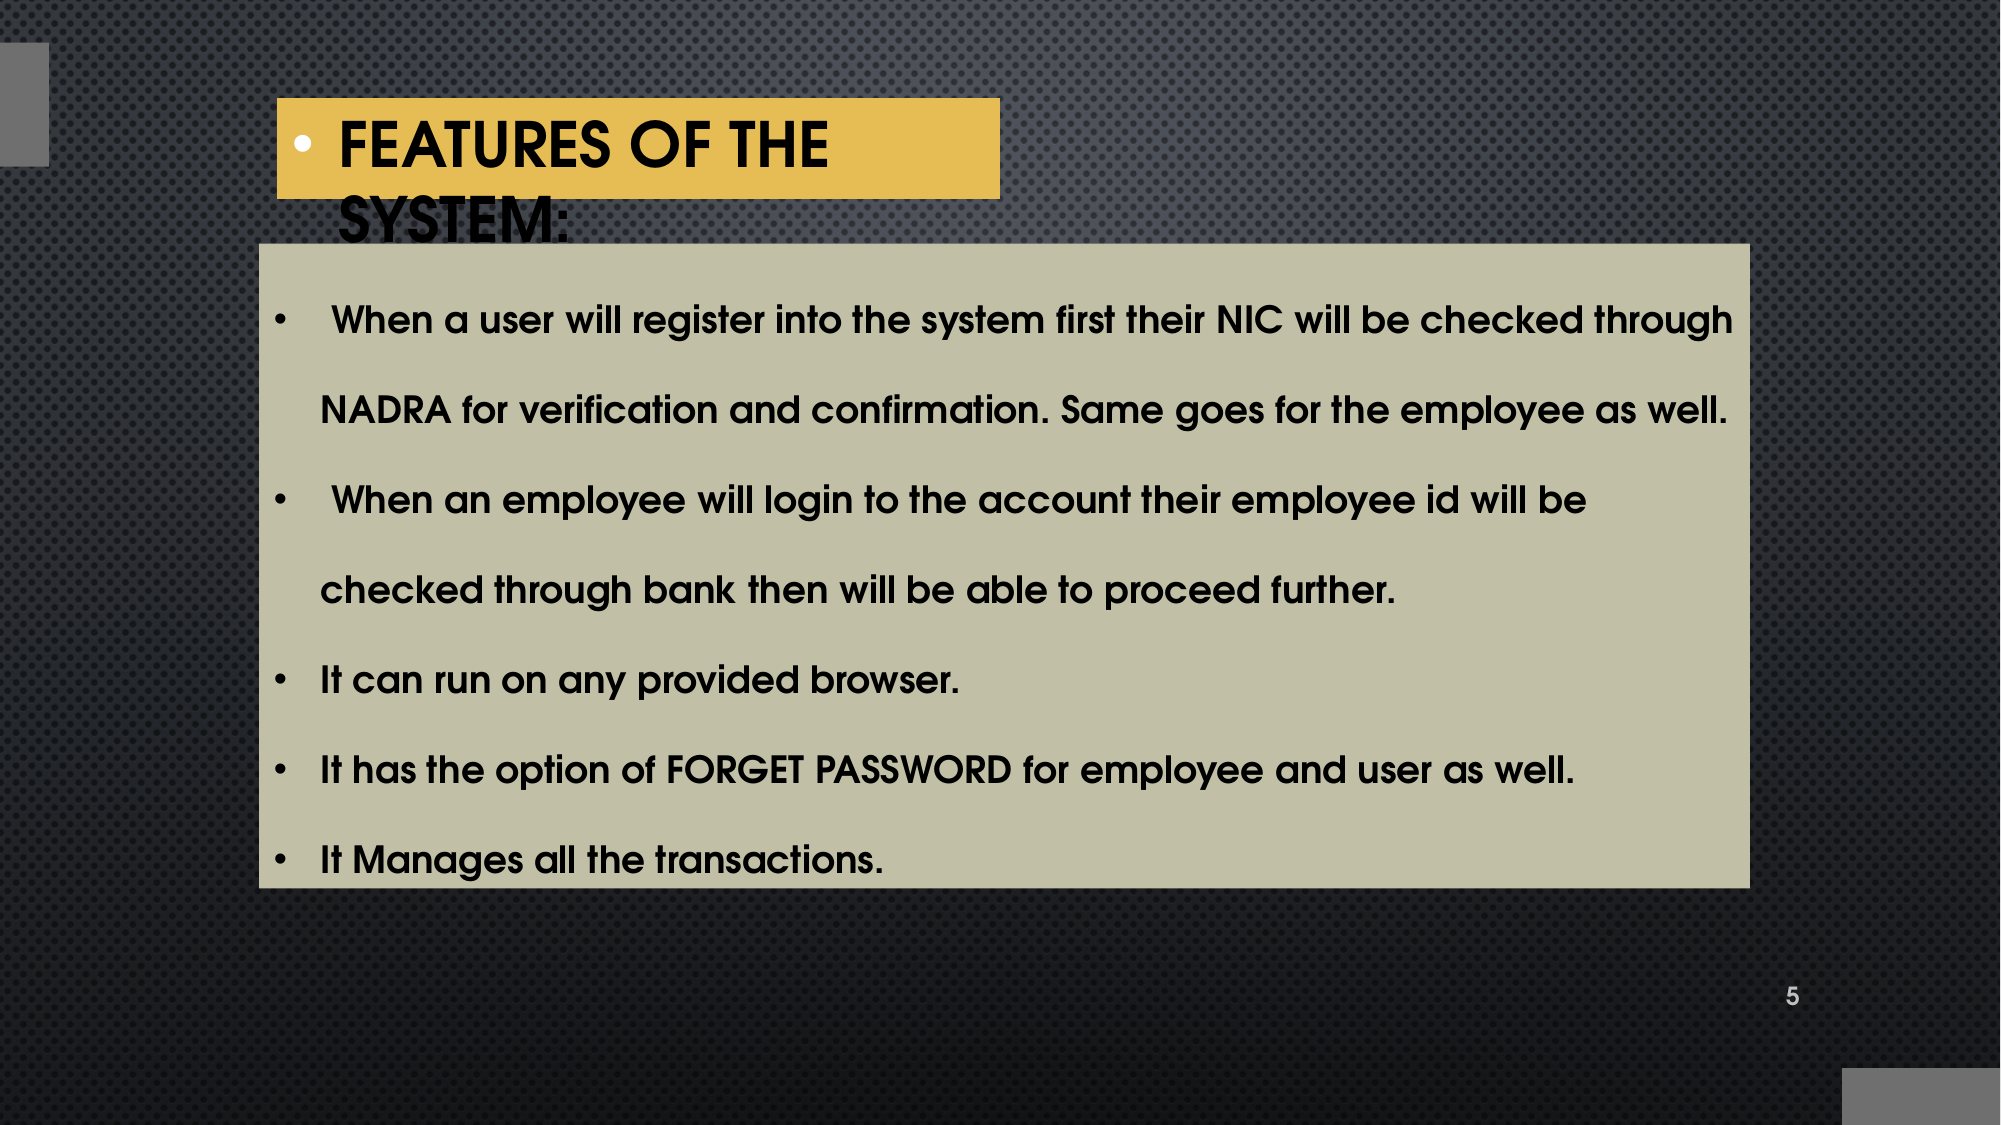

Features of the system:
 When a user will register into the system first their NIC will be checked through NADRA for verification and confirmation. Same goes for the employee as well.
 When an employee will login to the account their employee id will be checked through bank then will be able to proceed further.
It can run on any provided browser.
It has the option of FORGET PASSWORD for employee and user as well.
It Manages all the transactions.
5